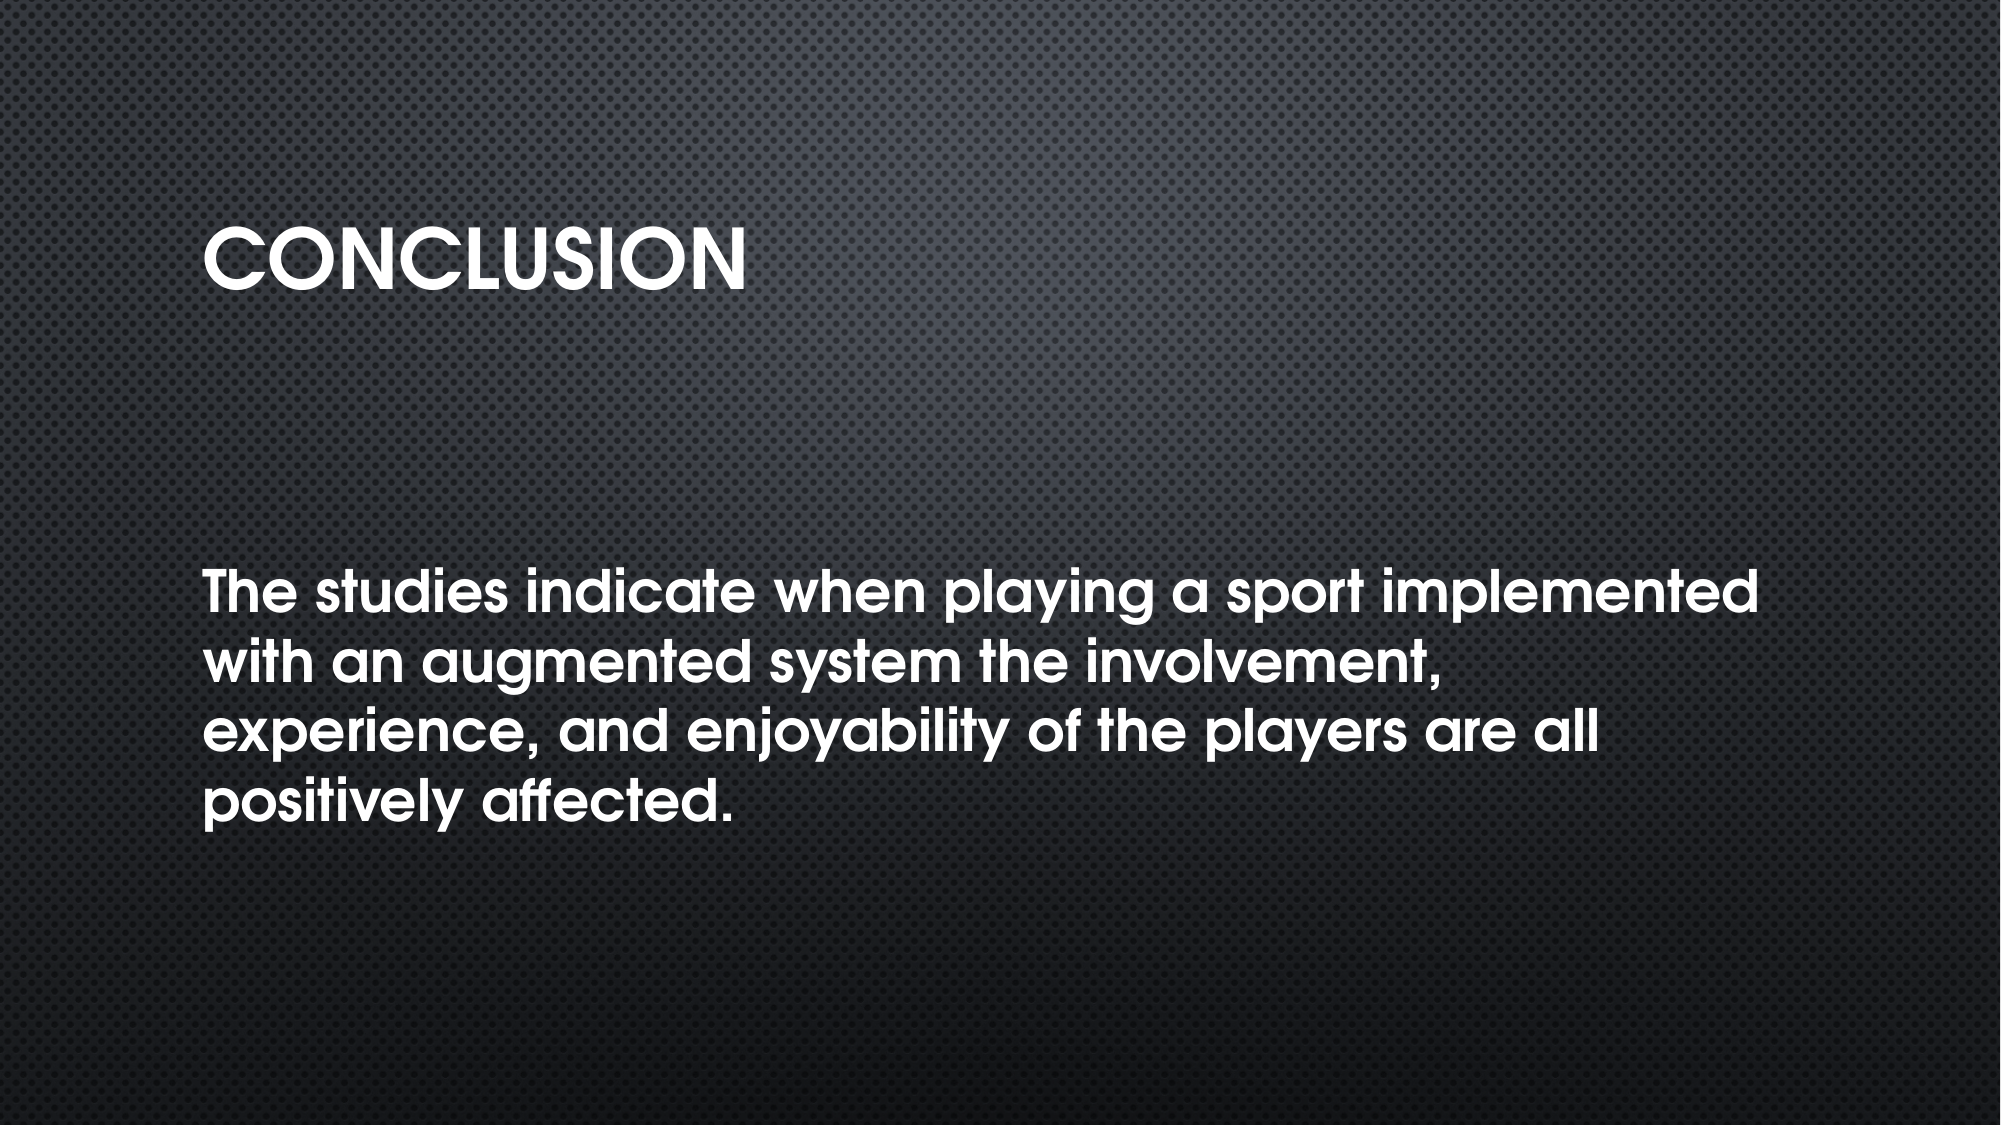

# Conclusion
The studies indicate when playing a sport implemented with an augmented system the involvement, experience, and enjoyability of the players are all positively affected.